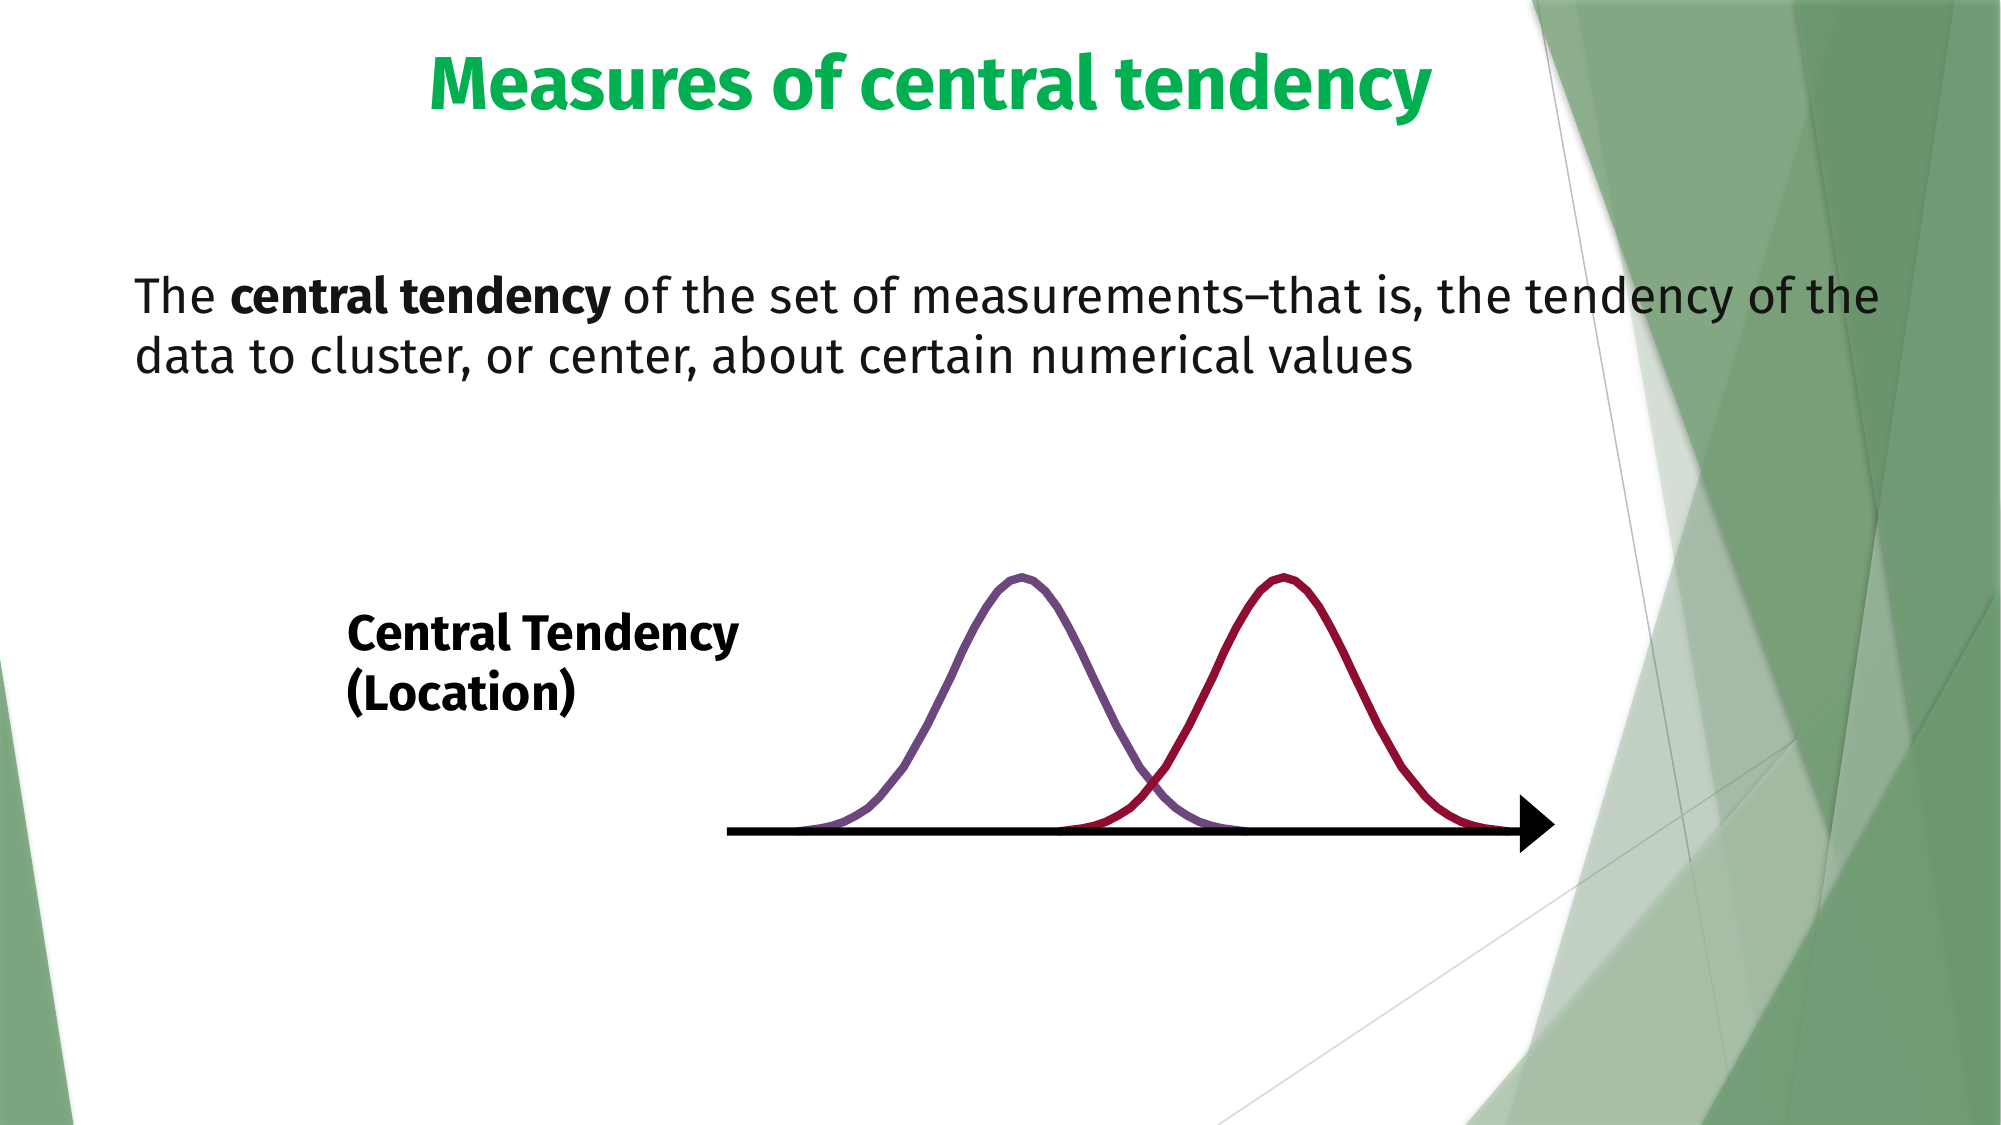

# Measures of central tendency
The central tendency of the set of measurements–that is, the tendency of the data to cluster, or center, about certain numerical values

Central Tendency (Location)